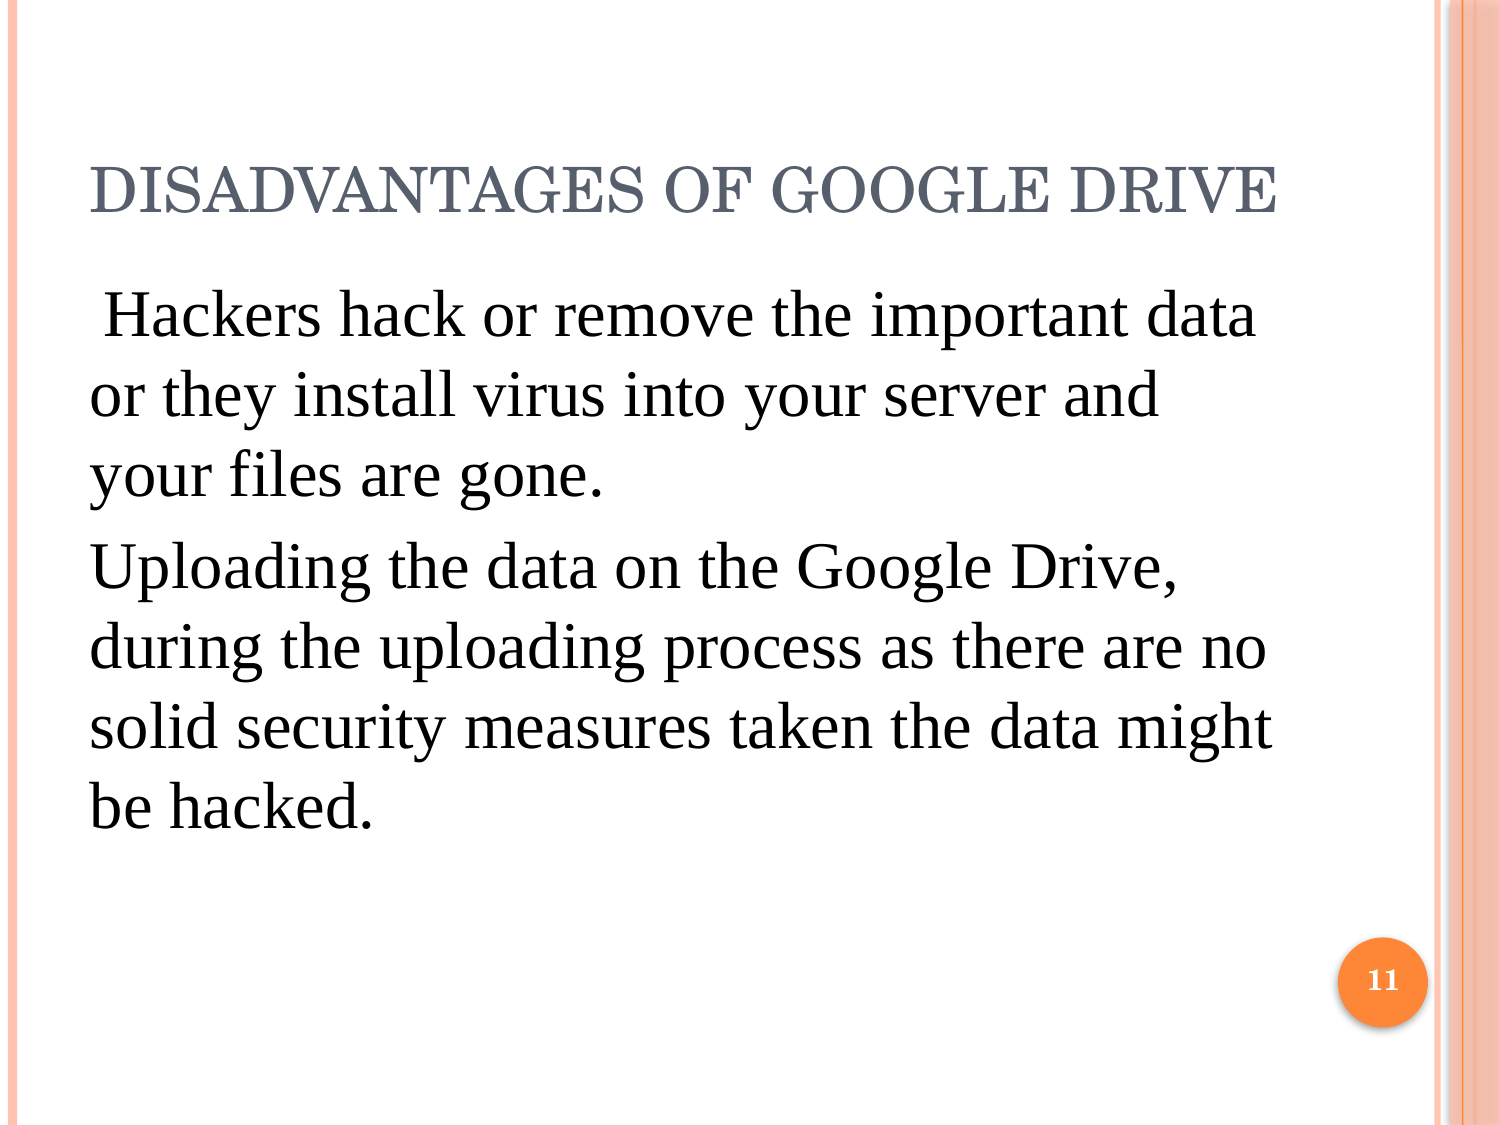

# Disadvantages of Google Drive
 Hackers hack or remove the important data or they install virus into your server and your files are gone.
Uploading the data on the Google Drive, during the uploading process as there are no solid security measures taken the data might be hacked.

11